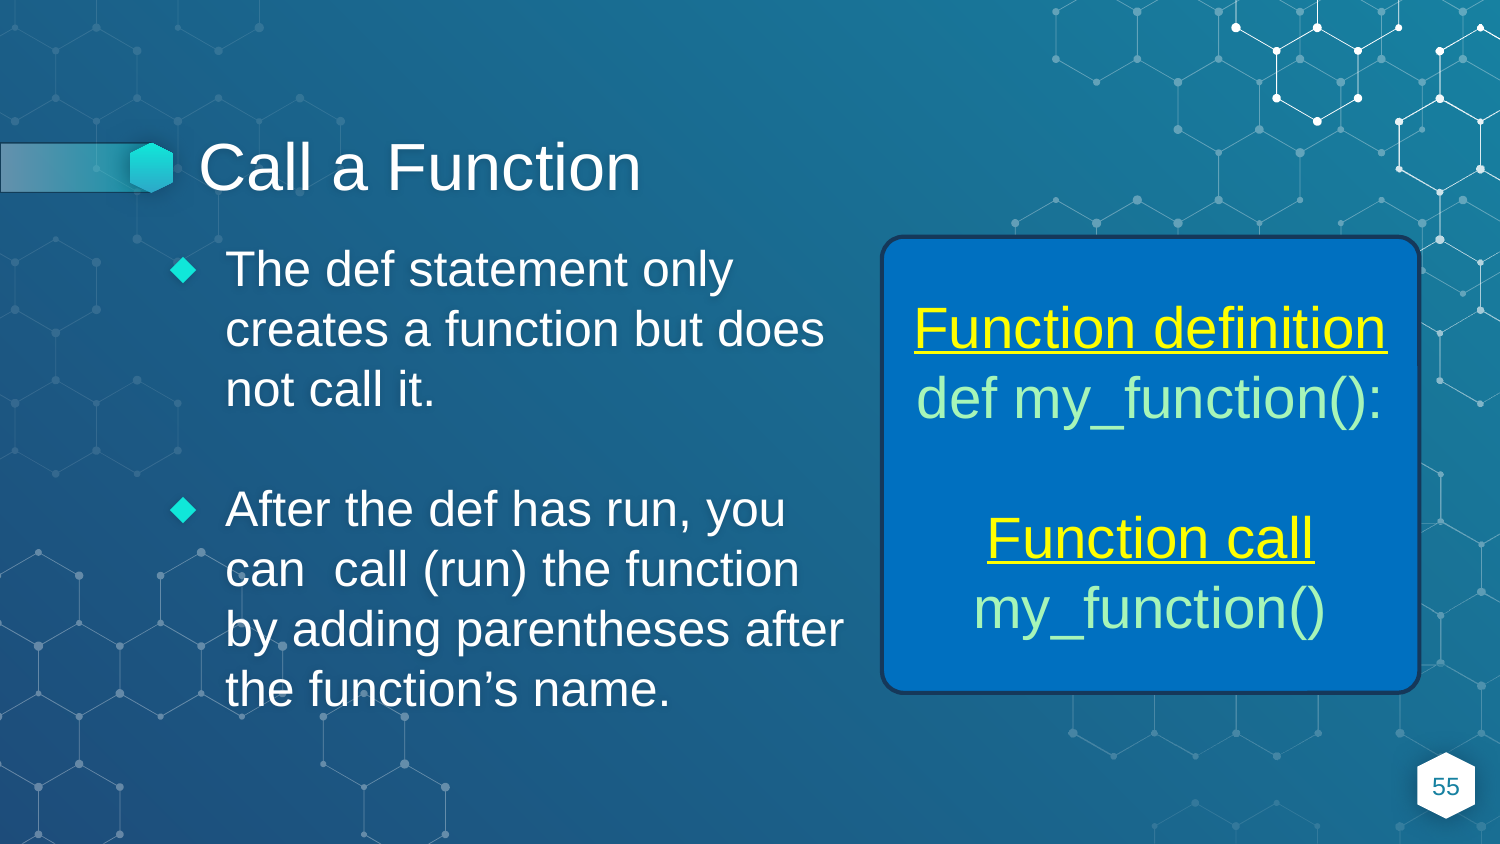

# Call a Function
The def statement only creates a function but does not call it.

After the def has run, you can  call (run) the function by adding parentheses after the function’s name.
Function definition
def my_function():

Function call
my_function()
55